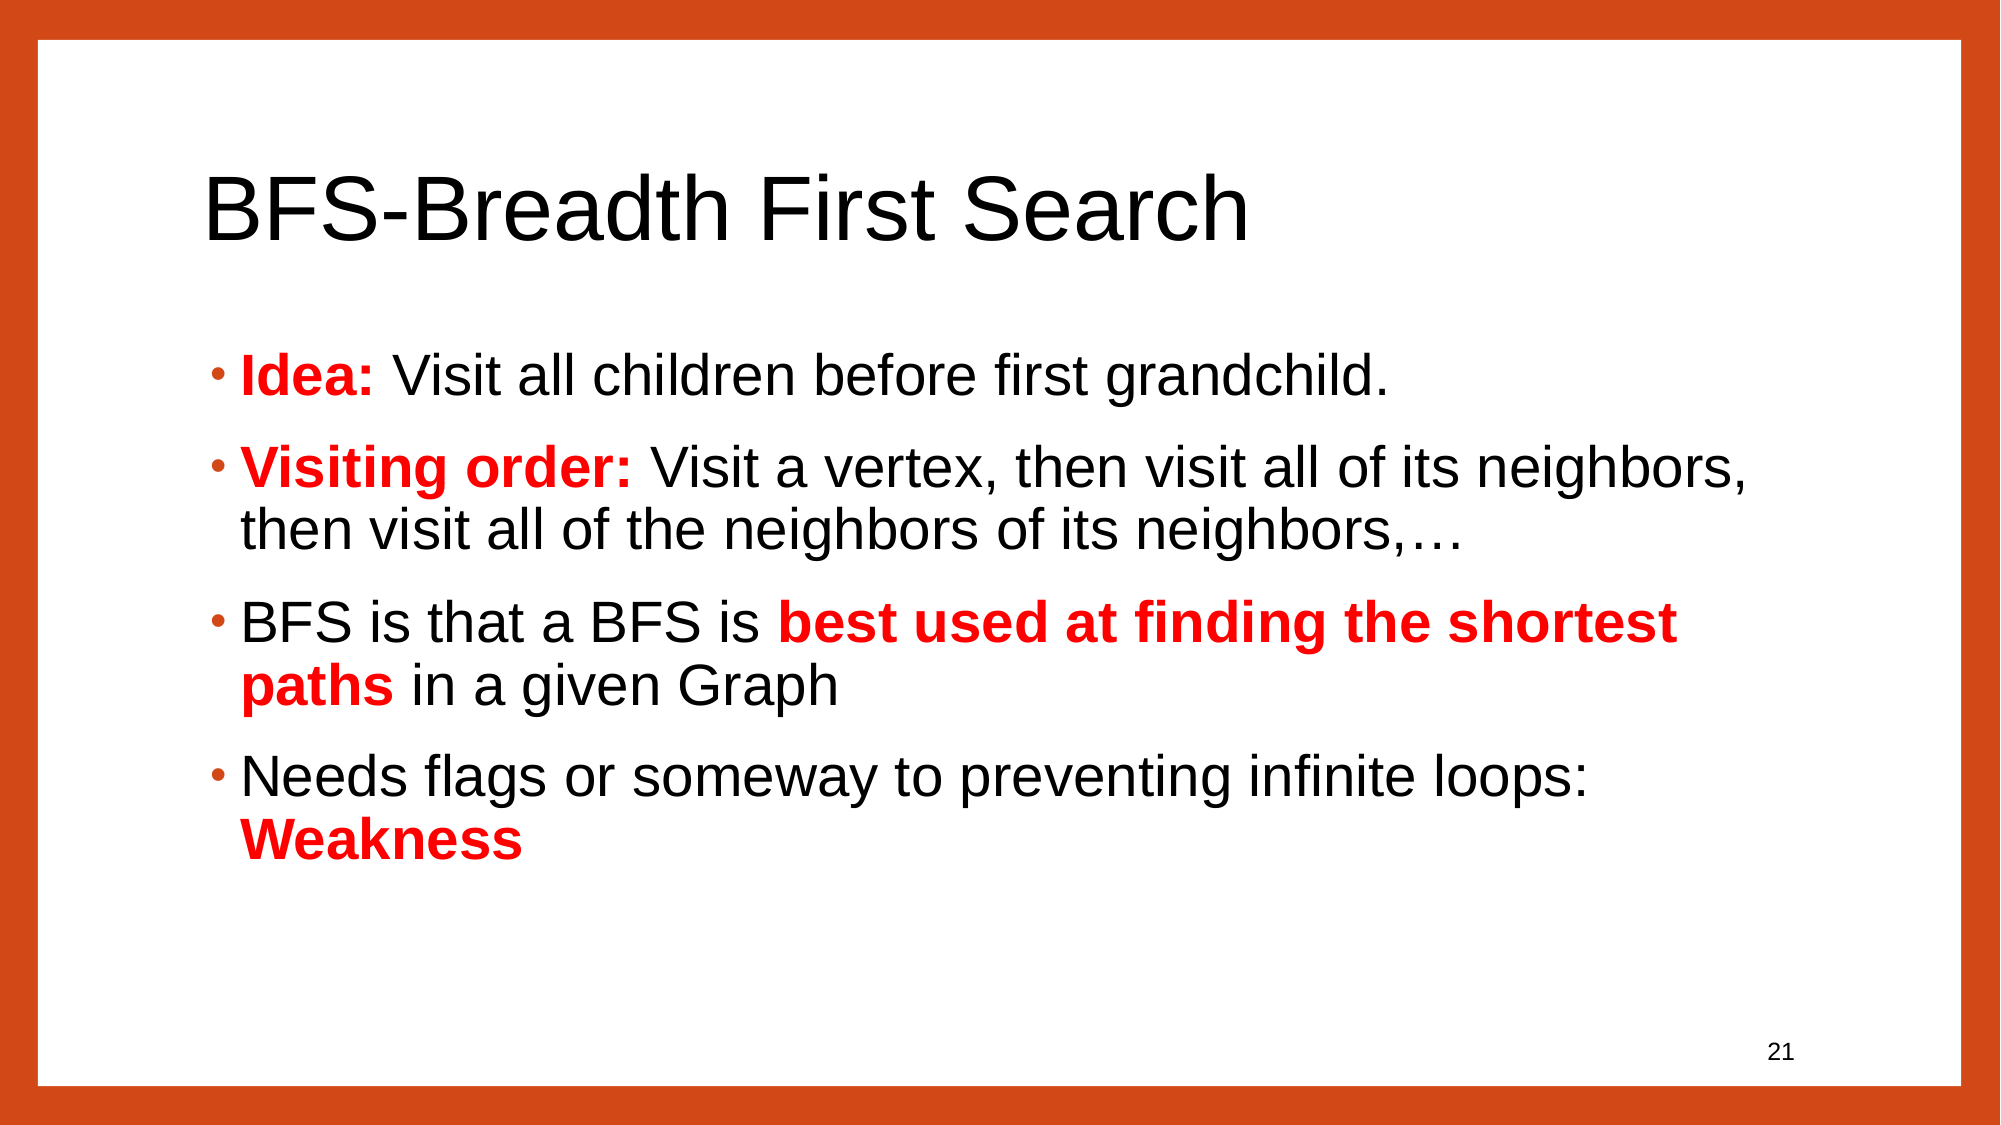

# BFS-Breadth First Search
Idea: Visit all children before first grandchild.
Visiting order: Visit a vertex, then visit all of its neighbors, then visit all of the neighbors of its neighbors,…
BFS is that a BFS is best used at finding the shortest paths in a given Graph
Needs flags or someway to preventing infinite loops: Weakness
21